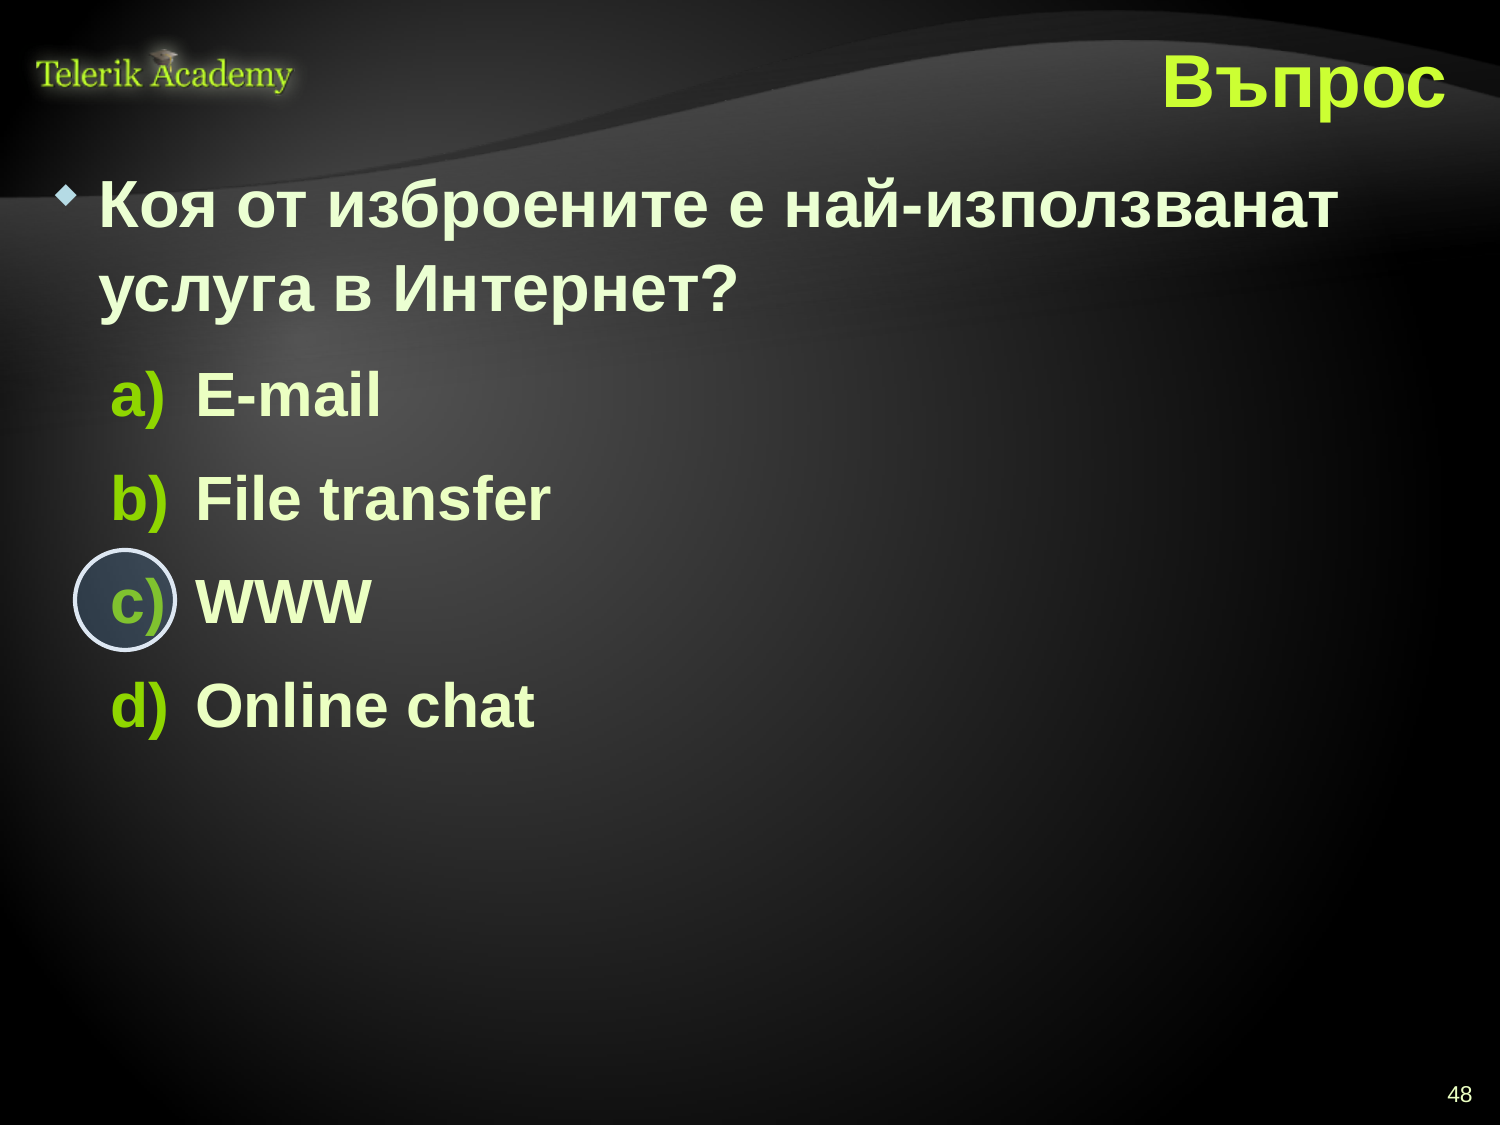

# Въпрос
Коя от изброените е най-използванат услуга в Интернет?
E-mail
File transfer
WWW
Online chat

48